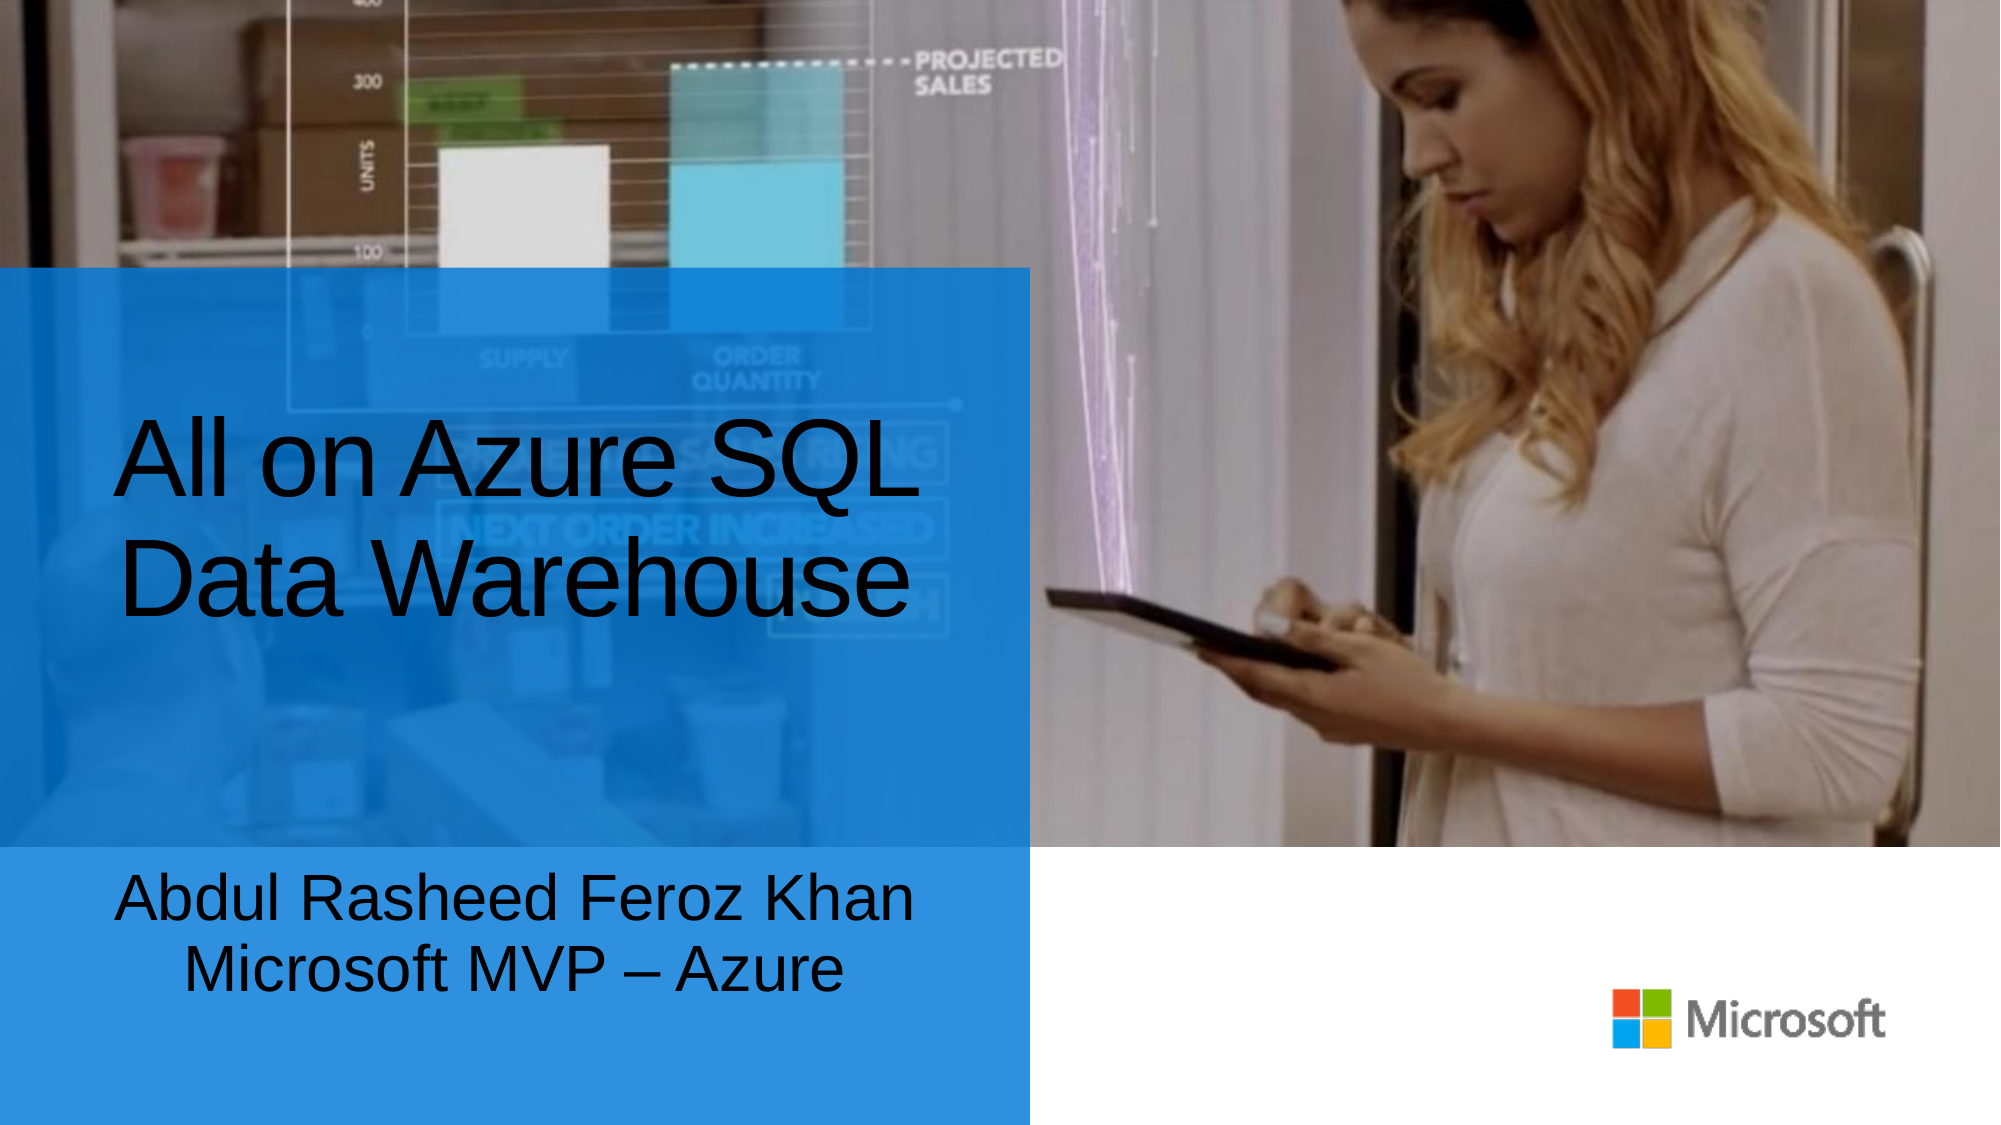

# All on Azure SQL Data Warehouse

Abdul Rasheed Feroz Khan
Microsoft MVP – Azure